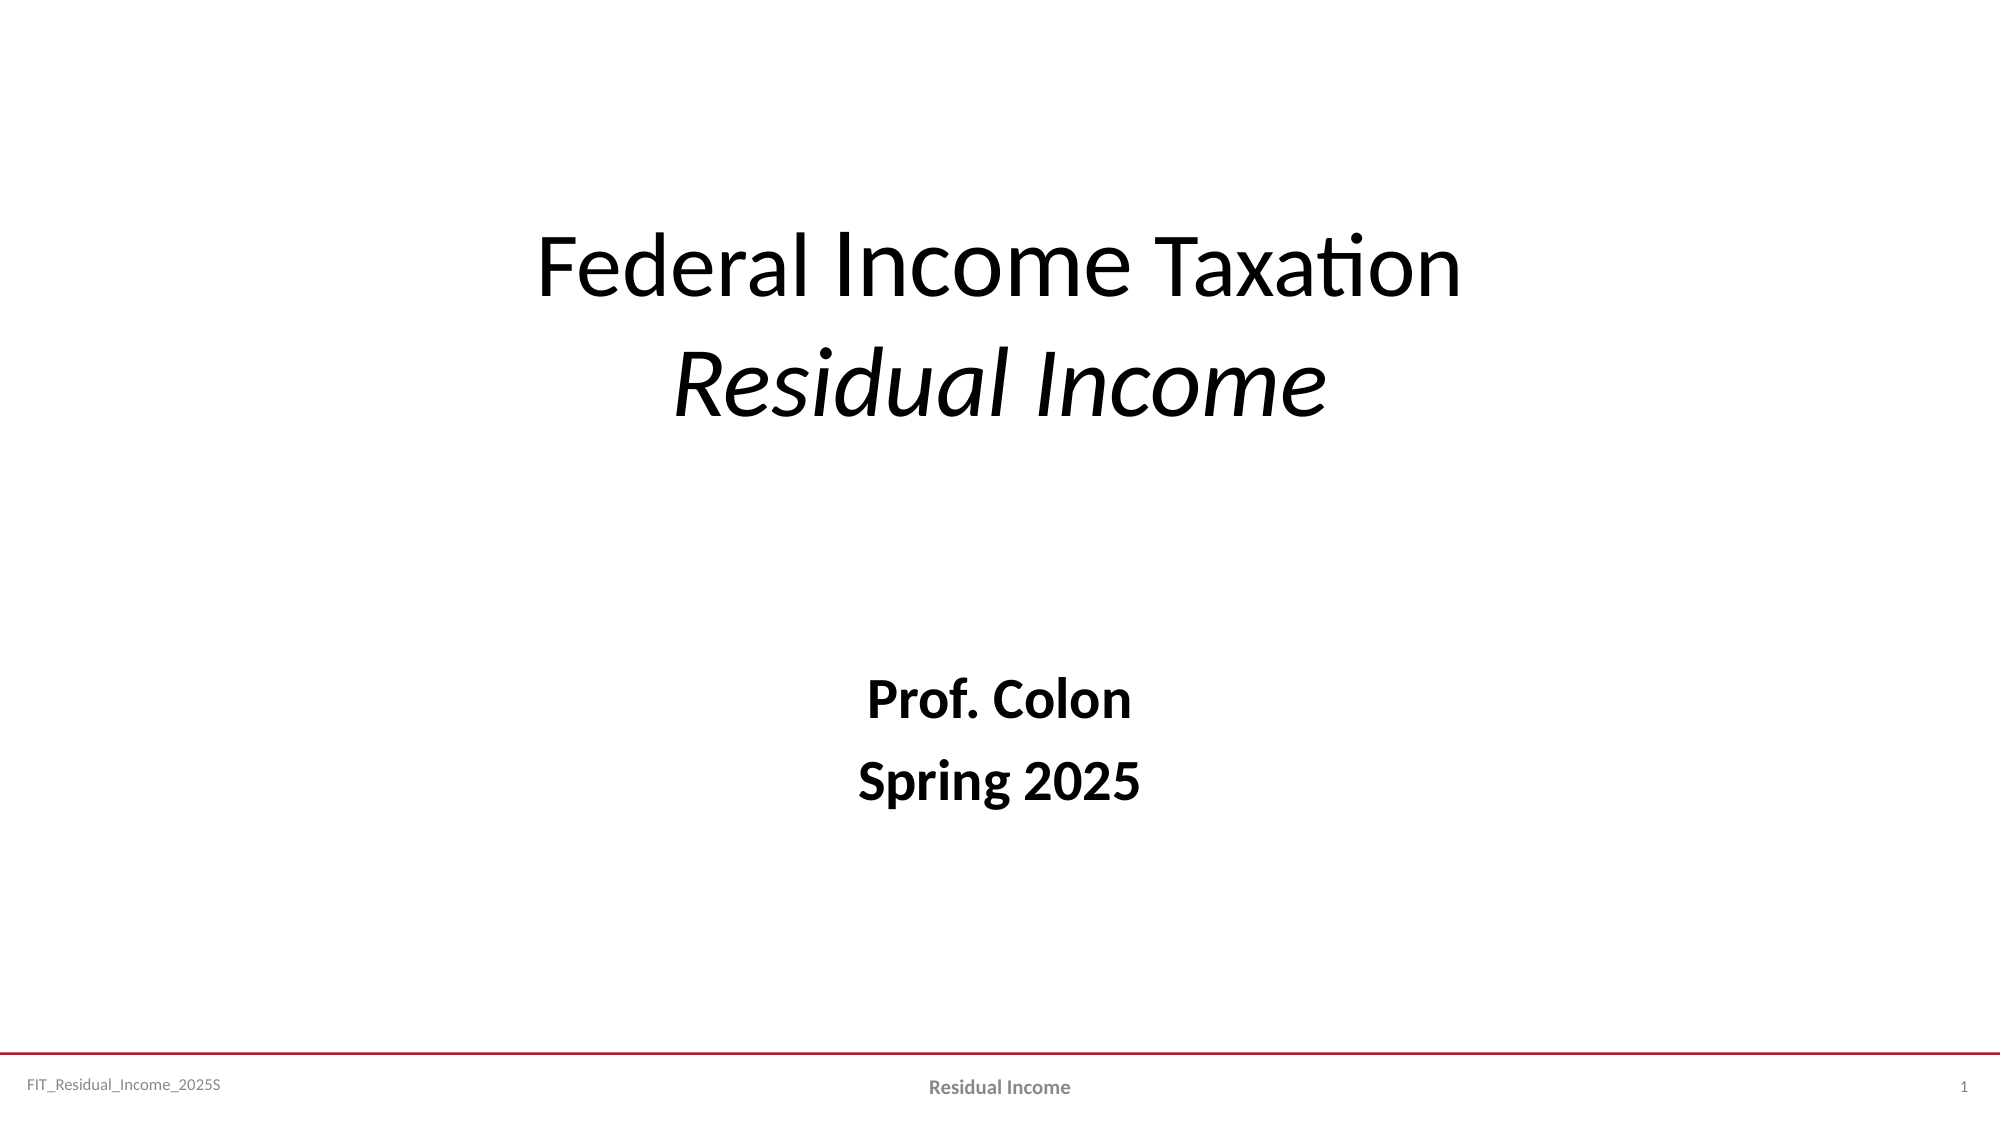

Federal Income Taxation
Residual Income
Prof. Colon
Spring 2025
1
Residual Income